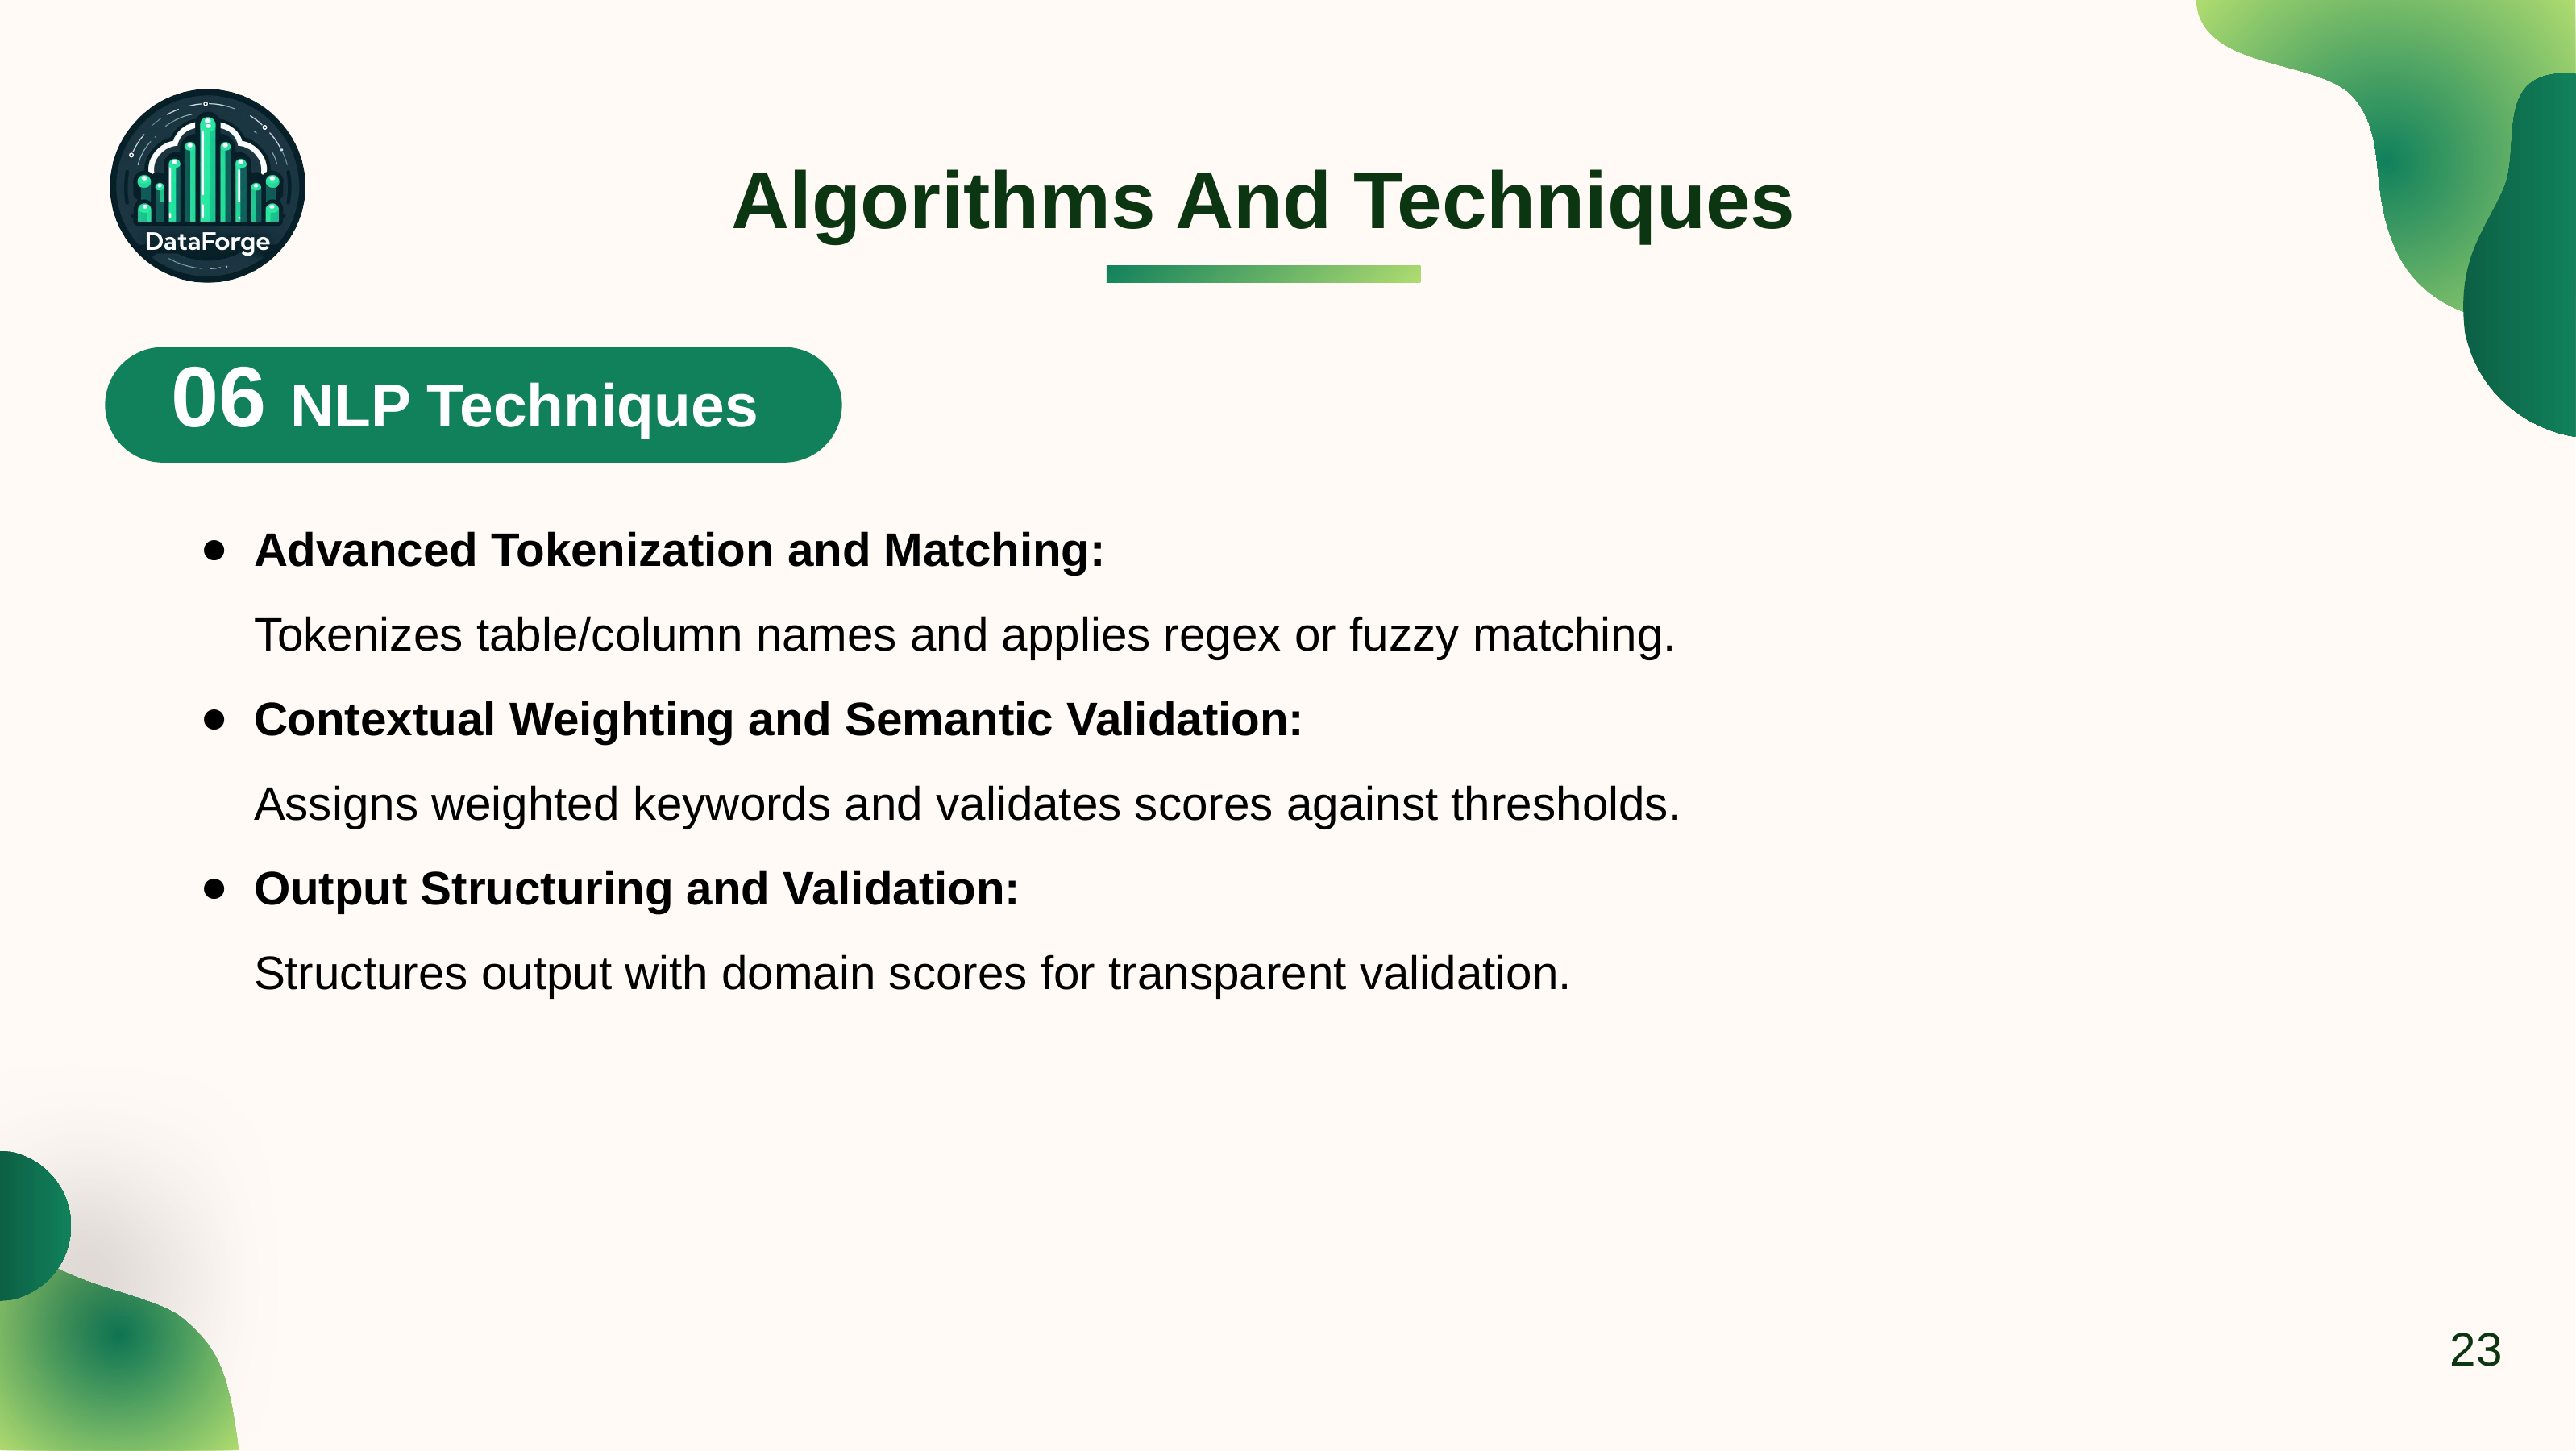

Algorithms And Techniques

06 NLP Techniques

Advanced Tokenization and Matching:
Tokenizes table/column names and applies regex or fuzzy matching.
Contextual Weighting and Semantic Validation:
Assigns weighted keywords and validates scores against thresholds.
Output Structuring and Validation:
Structures output with domain scores for transparent validation.

23